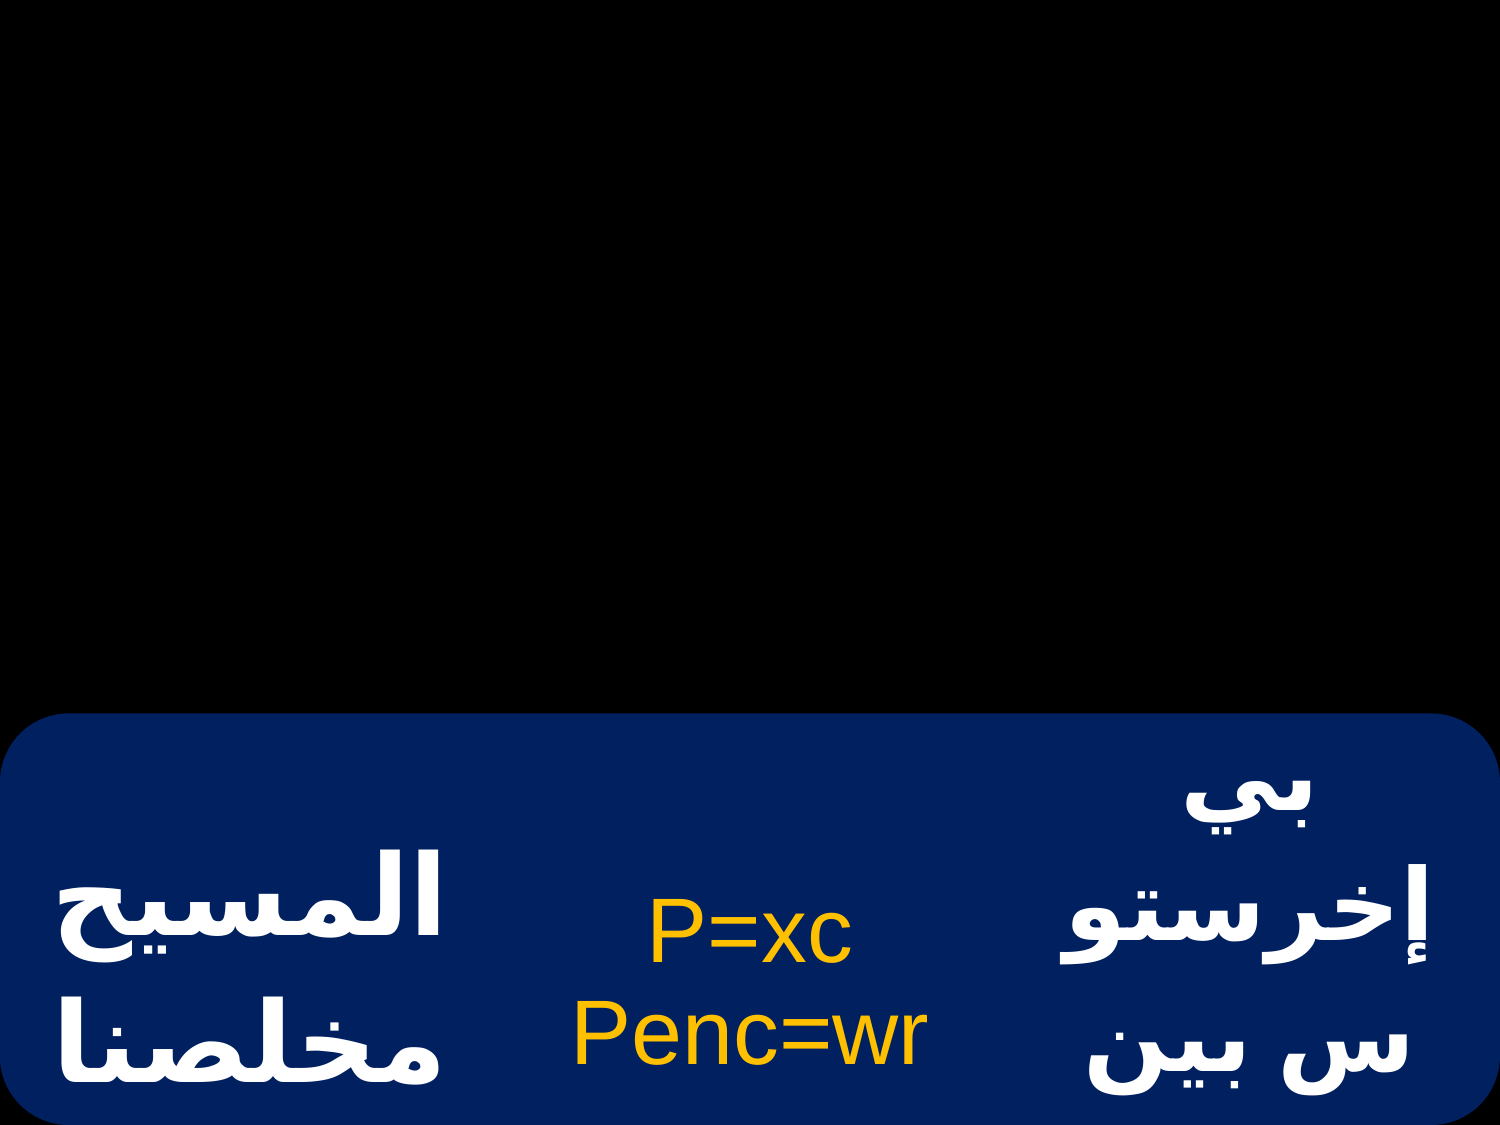

| المسيح مخلصنا | P=xc Penc=wr | بي إخرستوس بين سوتير |
| --- | --- | --- |